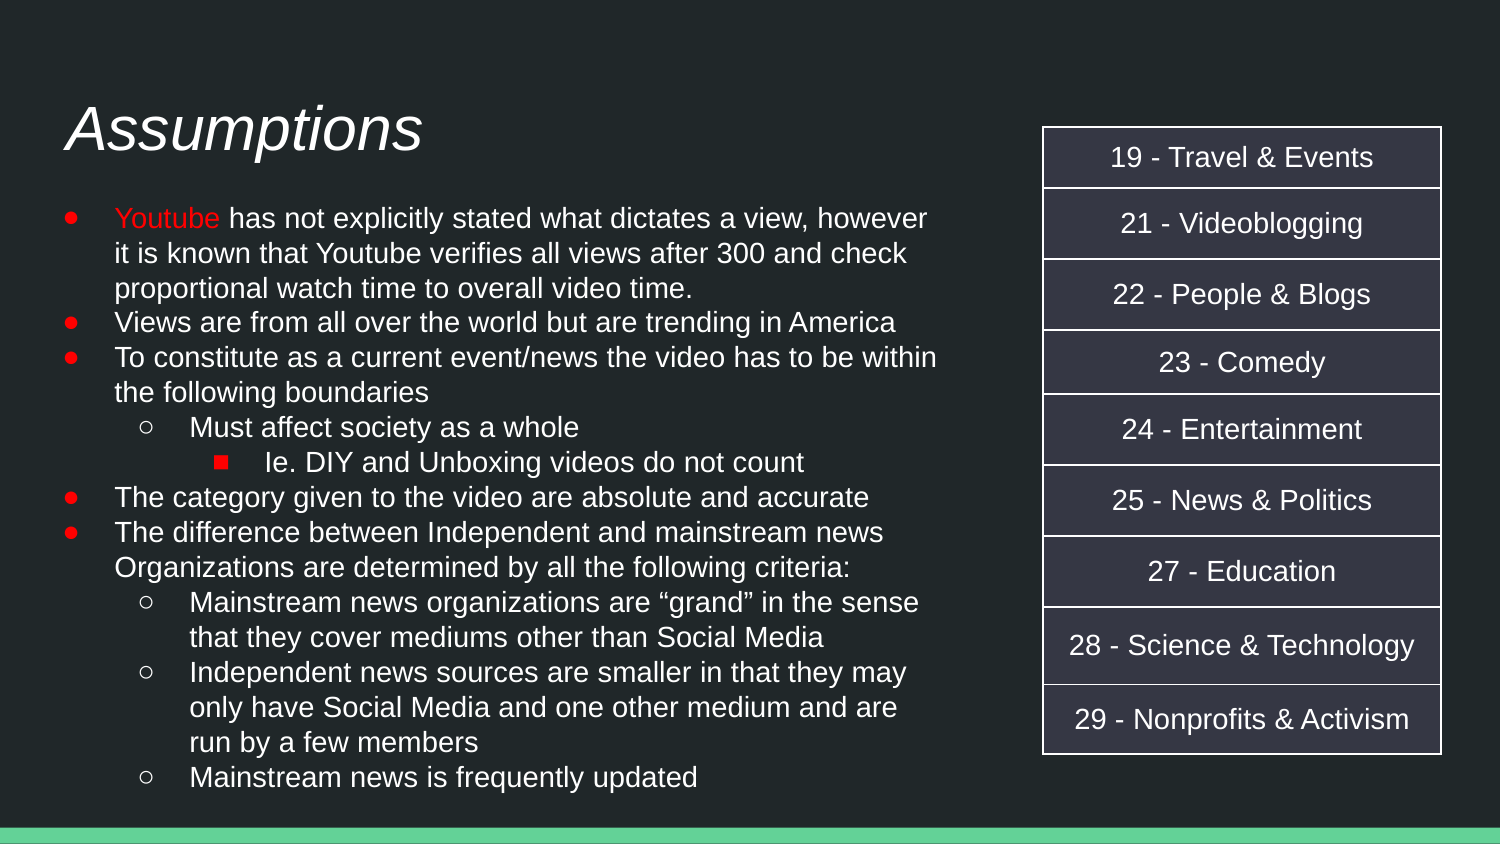

# Assumptions
| 19 - Travel & Events |
| --- |
| 21 - Videoblogging |
| 22 - People & Blogs |
| 23 - Comedy |
| 24 - Entertainment |
| 25 - News & Politics |
| 27 - Education |
| 28 - Science & Technology |
| 29 - Nonprofits & Activism |
Youtube has not explicitly stated what dictates a view, however it is known that Youtube verifies all views after 300 and check proportional watch time to overall video time.
Views are from all over the world but are trending in America
To constitute as a current event/news the video has to be within the following boundaries
Must affect society as a whole
Ie. DIY and Unboxing videos do not count
The category given to the video are absolute and accurate
The difference between Independent and mainstream news Organizations are determined by all the following criteria:
Mainstream news organizations are “grand” in the sense that they cover mediums other than Social Media
Independent news sources are smaller in that they may only have Social Media and one other medium and are run by a few members
Mainstream news is frequently updated